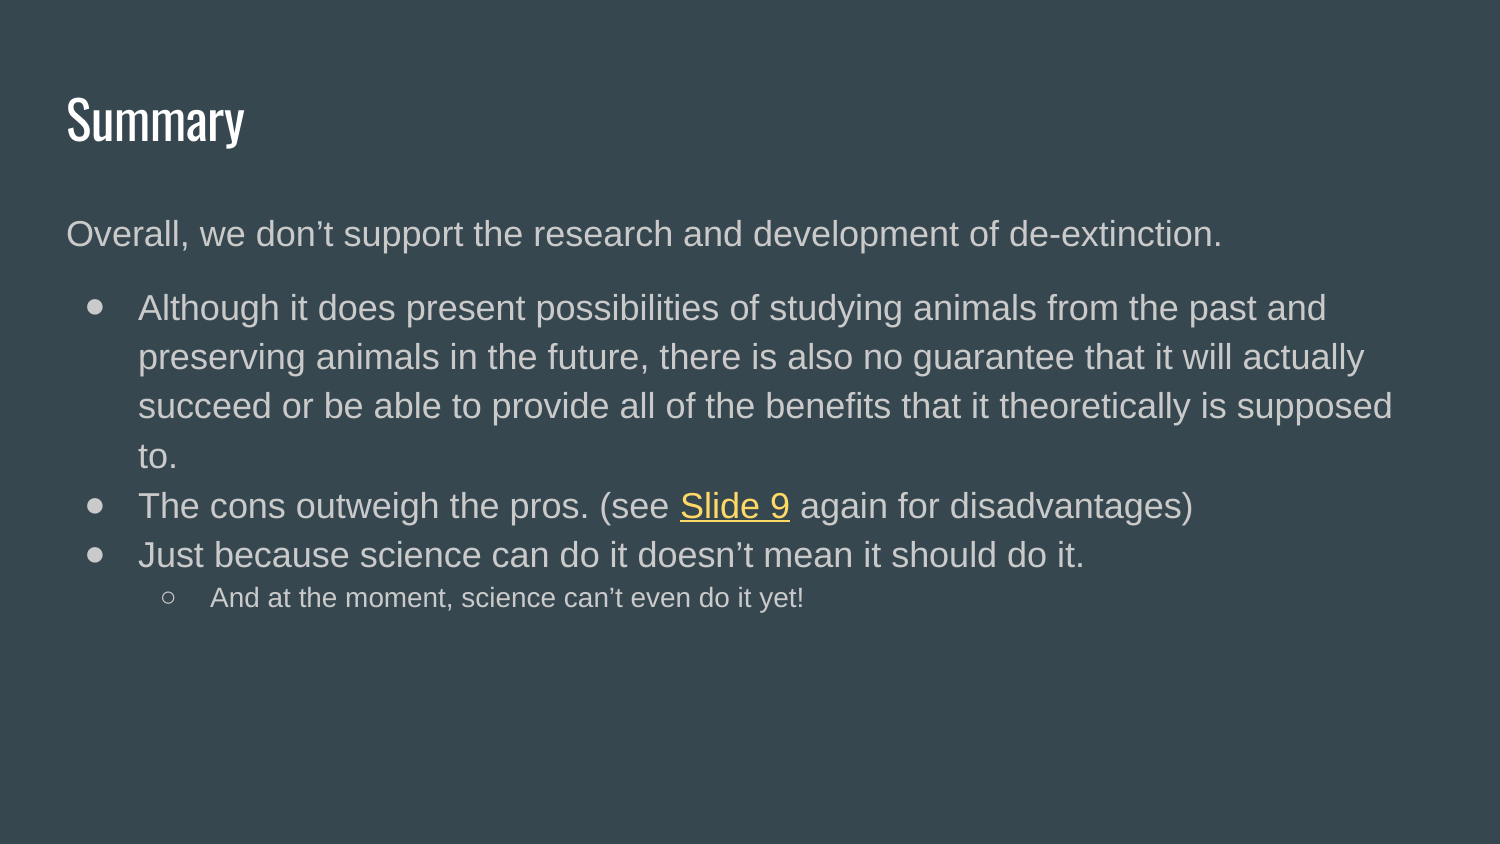

# Summary
Overall, we don’t support the research and development of de-extinction.
Although it does present possibilities of studying animals from the past and preserving animals in the future, there is also no guarantee that it will actually succeed or be able to provide all of the benefits that it theoretically is supposed to.
The cons outweigh the pros. (see Slide 9 again for disadvantages)
Just because science can do it doesn’t mean it should do it.
And at the moment, science can’t even do it yet!